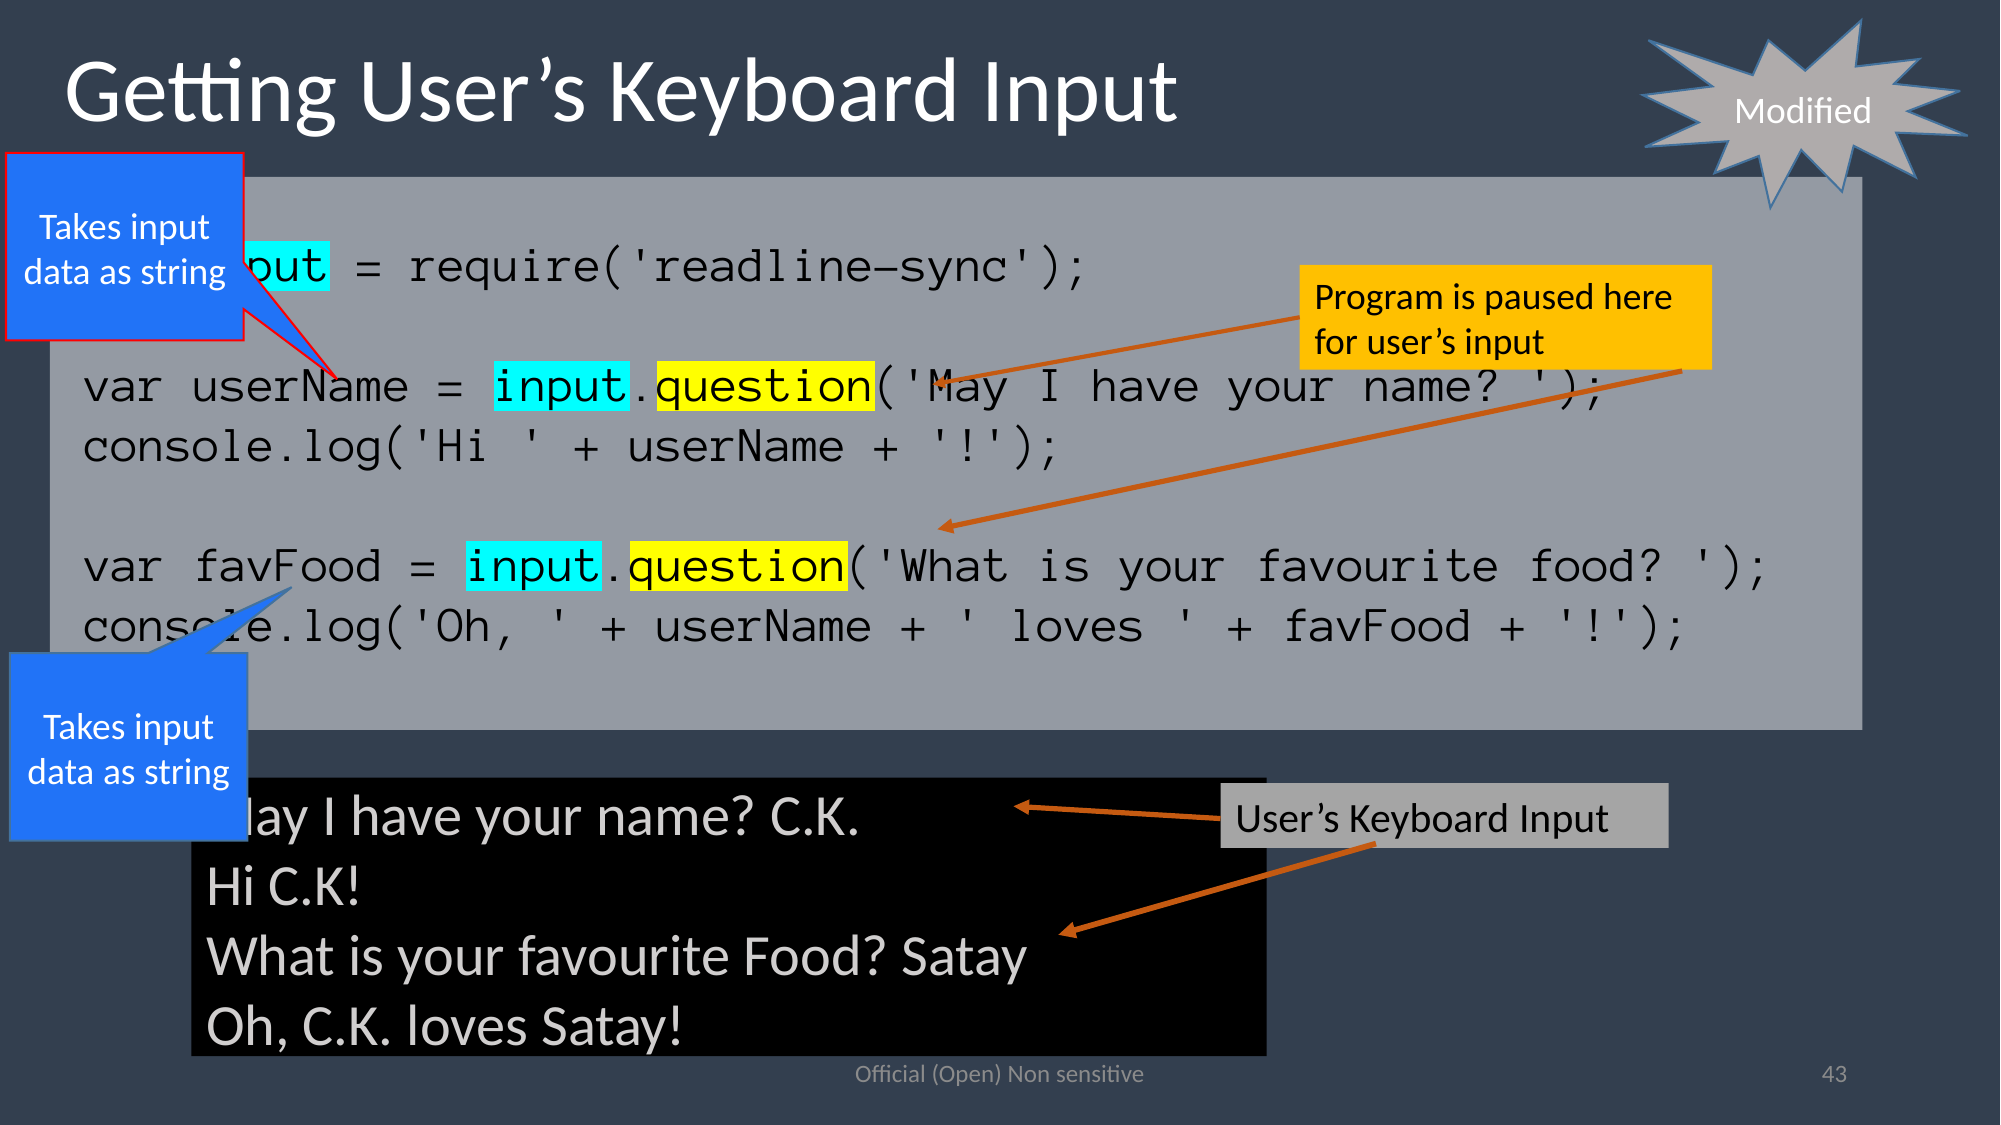

Modified
Getting User’s Keyboard Input
Takes input data as string

var input = require('readline-sync');
var userName = input.question('May I have your name? ');
console.log('Hi ' + userName + '!');
var favFood = input.question('What is your favourite food? ');
console.log('Oh, ' + userName + ' loves ' + favFood + '!');
Program is paused here for user’s input

Takes input data as string
May I have your name? C.K.
Hi C.K!
What is your favourite Food? Satay
Oh, C.K. loves Satay!
User’s Keyboard Input
Official (Open) Non sensitive
43